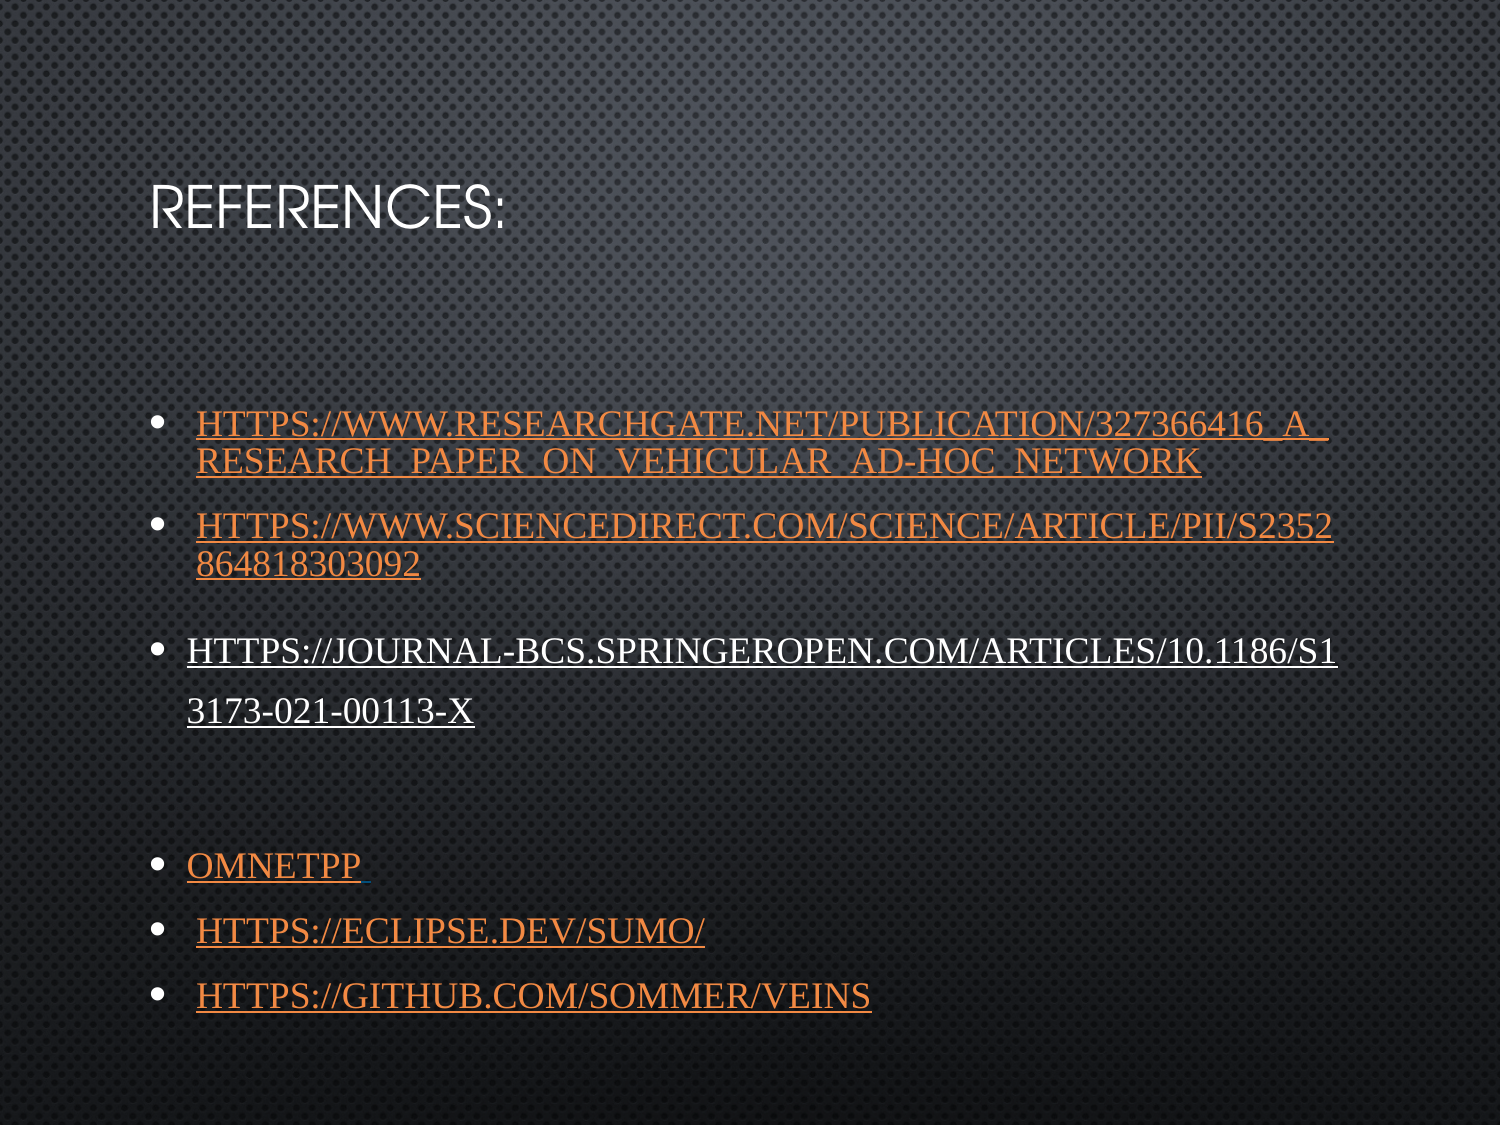

# References:
https://www.researchgate.net/publication/327366416_A_Research_Paper_on_Vehicular_Ad-Hoc_Network
https://www.sciencedirect.com/science/article/pii/S2352864818303092
https://journal-bcs.springeropen.com/articles/10.1186/s13173-021-00113-x
omnetpp
https://eclipse.dev/sumo/
https://github.com/sommer/veins